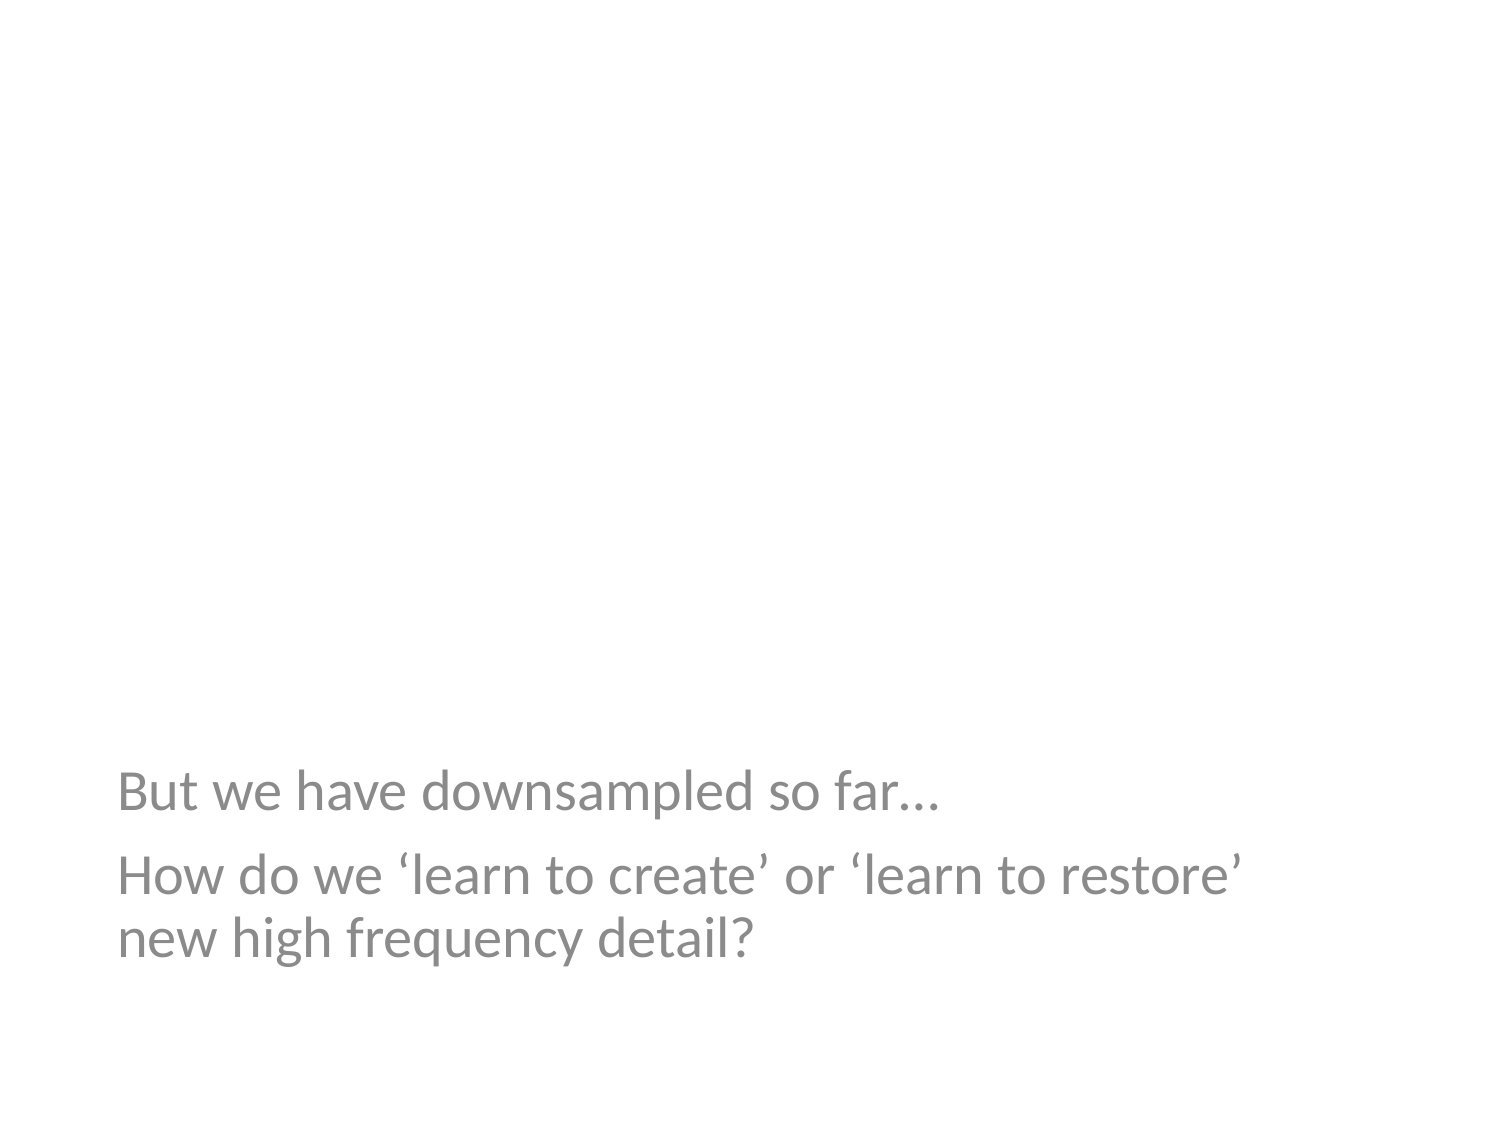

But we have downsampled so far…
How do we ‘learn to create’ or ‘learn to restore’
new high frequency detail?